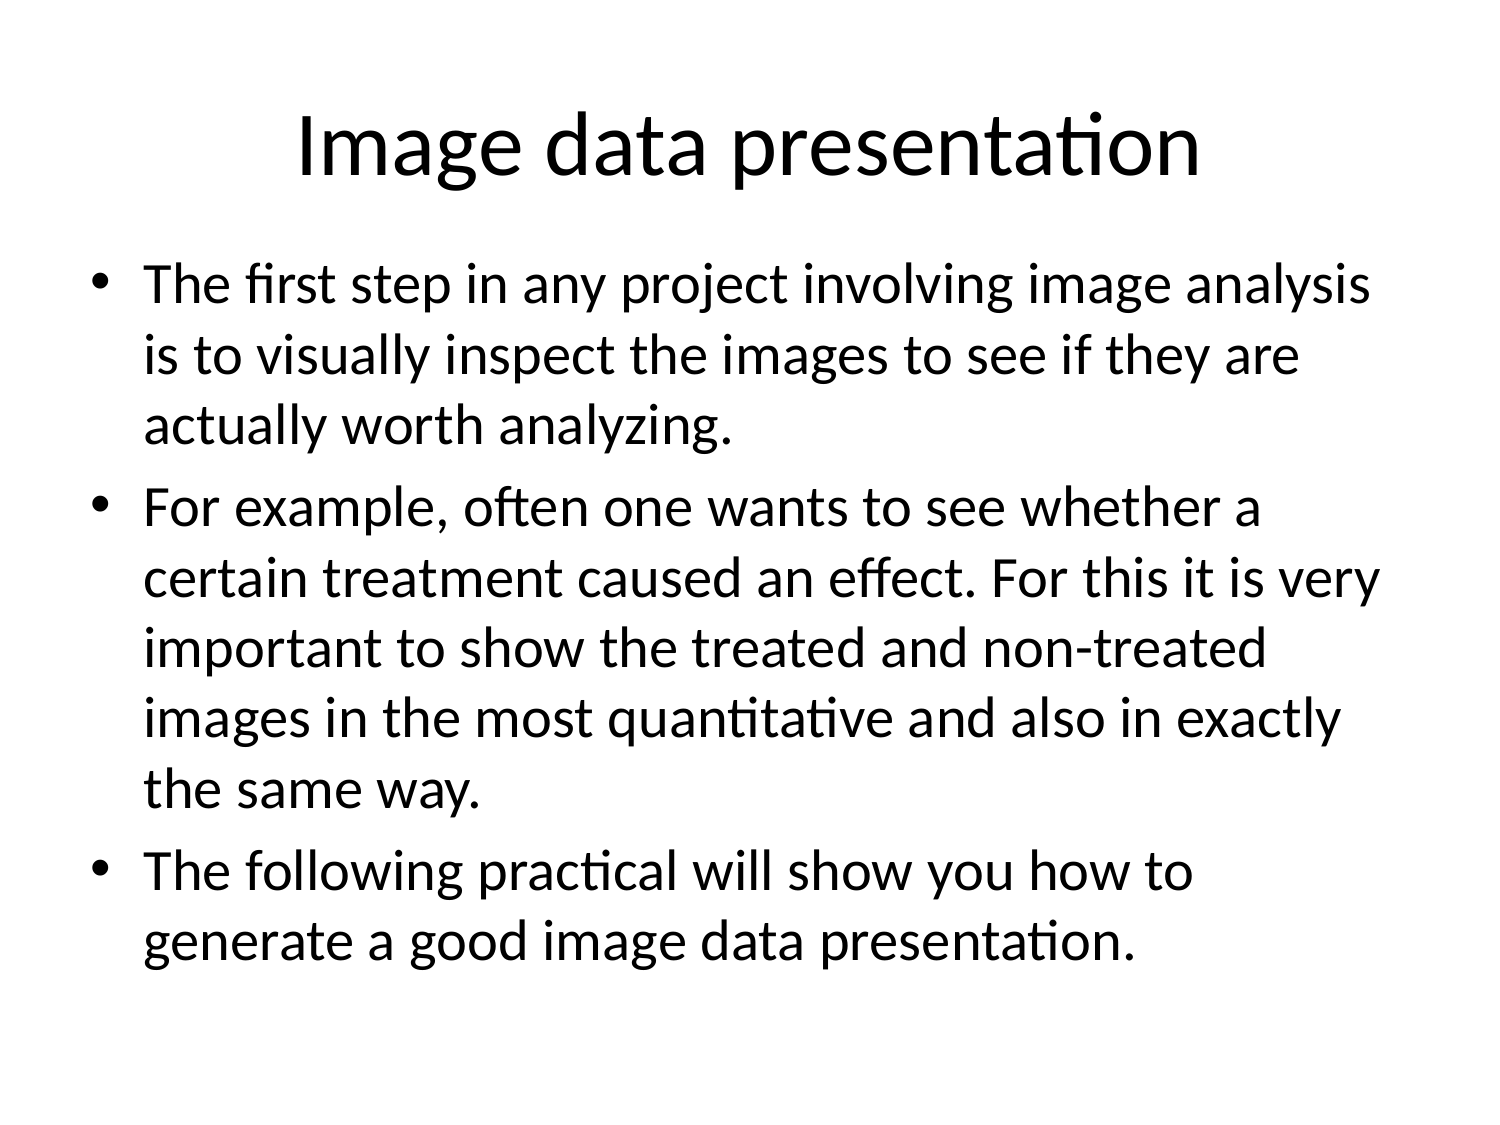

# Image data presentation
The first step in any project involving image analysis is to visually inspect the images to see if they are actually worth analyzing.
For example, often one wants to see whether a certain treatment caused an effect. For this it is very important to show the treated and non-treated images in the most quantitative and also in exactly the same way.
The following practical will show you how to generate a good image data presentation.